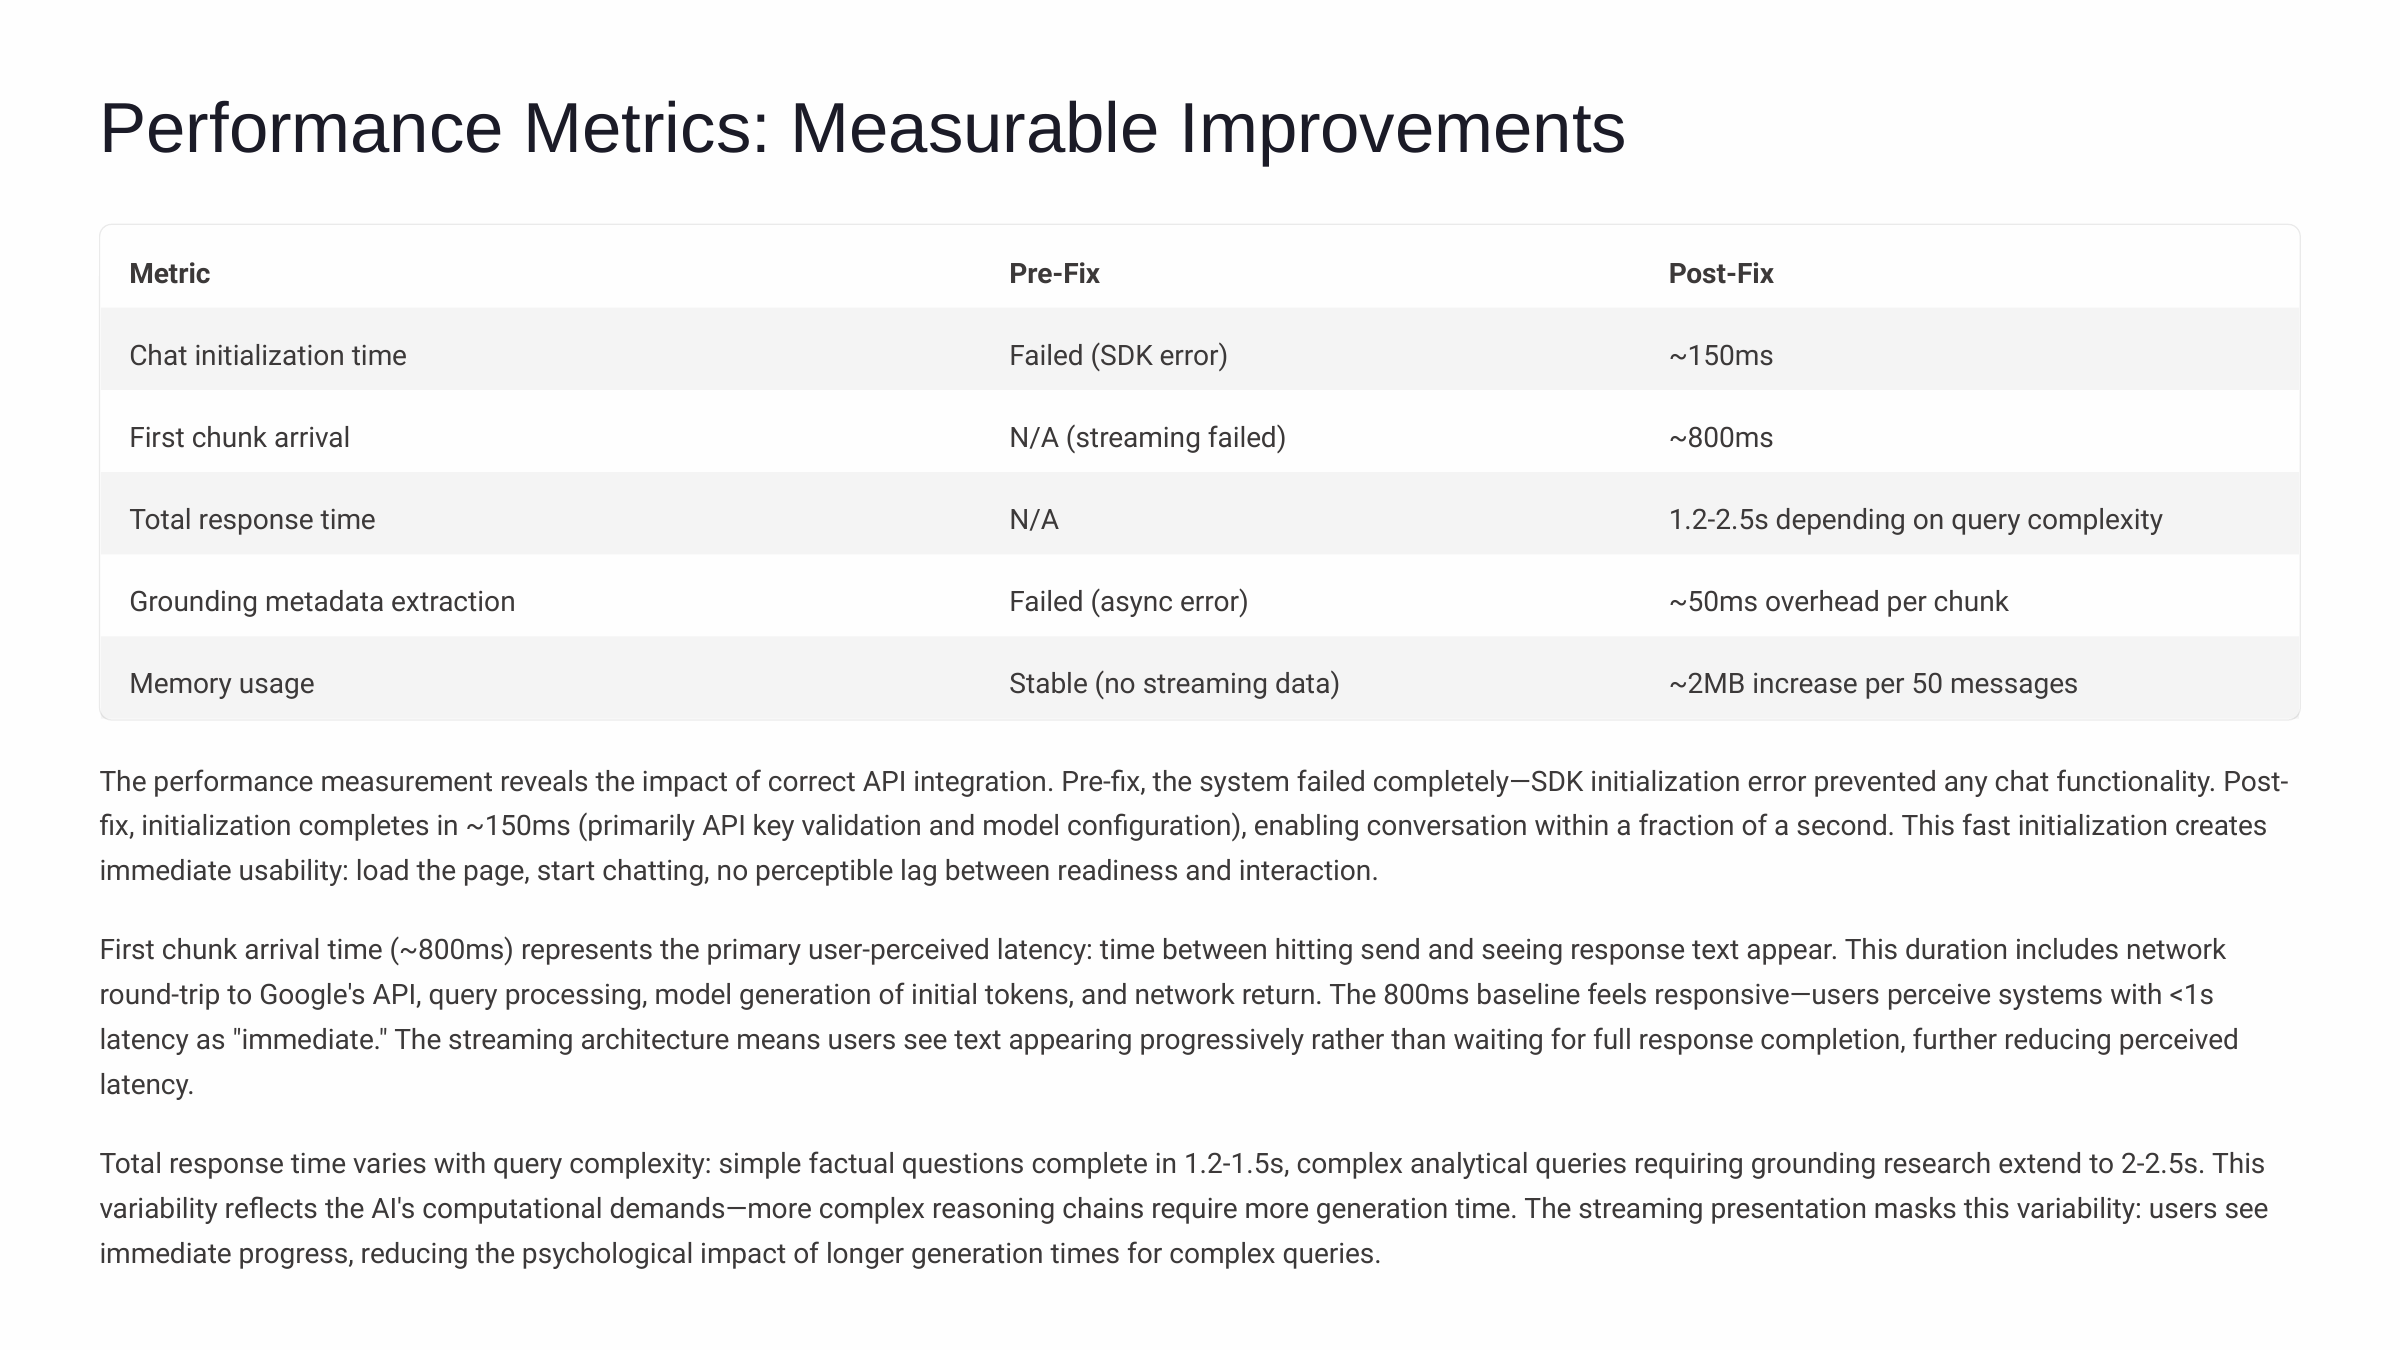

Performance Metrics: Measurable Improvements

Metric
Pre-Fix
Post-Fix

Chat initialization time
Failed (SDK error)
~150ms

First chunk arrival
N/A (streaming failed)
~800ms

Total response time
N/A
1.2-2.5s depending on query complexity

Grounding metadata extraction
Failed (async error)
~50ms overhead per chunk

Memory usage
Stable (no streaming data)
~2MB increase per 50 messages
The performance measurement reveals the impact of correct API integration. Pre-fix, the system failed completely—SDK initialization error prevented any chat functionality. Post-fix, initialization completes in ~150ms (primarily API key validation and model configuration), enabling conversation within a fraction of a second. This fast initialization creates immediate usability: load the page, start chatting, no perceptible lag between readiness and interaction.
First chunk arrival time (~800ms) represents the primary user-perceived latency: time between hitting send and seeing response text appear. This duration includes network round-trip to Google's API, query processing, model generation of initial tokens, and network return. The 800ms baseline feels responsive—users perceive systems with <1s latency as "immediate." The streaming architecture means users see text appearing progressively rather than waiting for full response completion, further reducing perceived latency.
Total response time varies with query complexity: simple factual questions complete in 1.2-1.5s, complex analytical queries requiring grounding research extend to 2-2.5s. This variability reflects the AI's computational demands—more complex reasoning chains require more generation time. The streaming presentation masks this variability: users see immediate progress, reducing the psychological impact of longer generation times for complex queries.